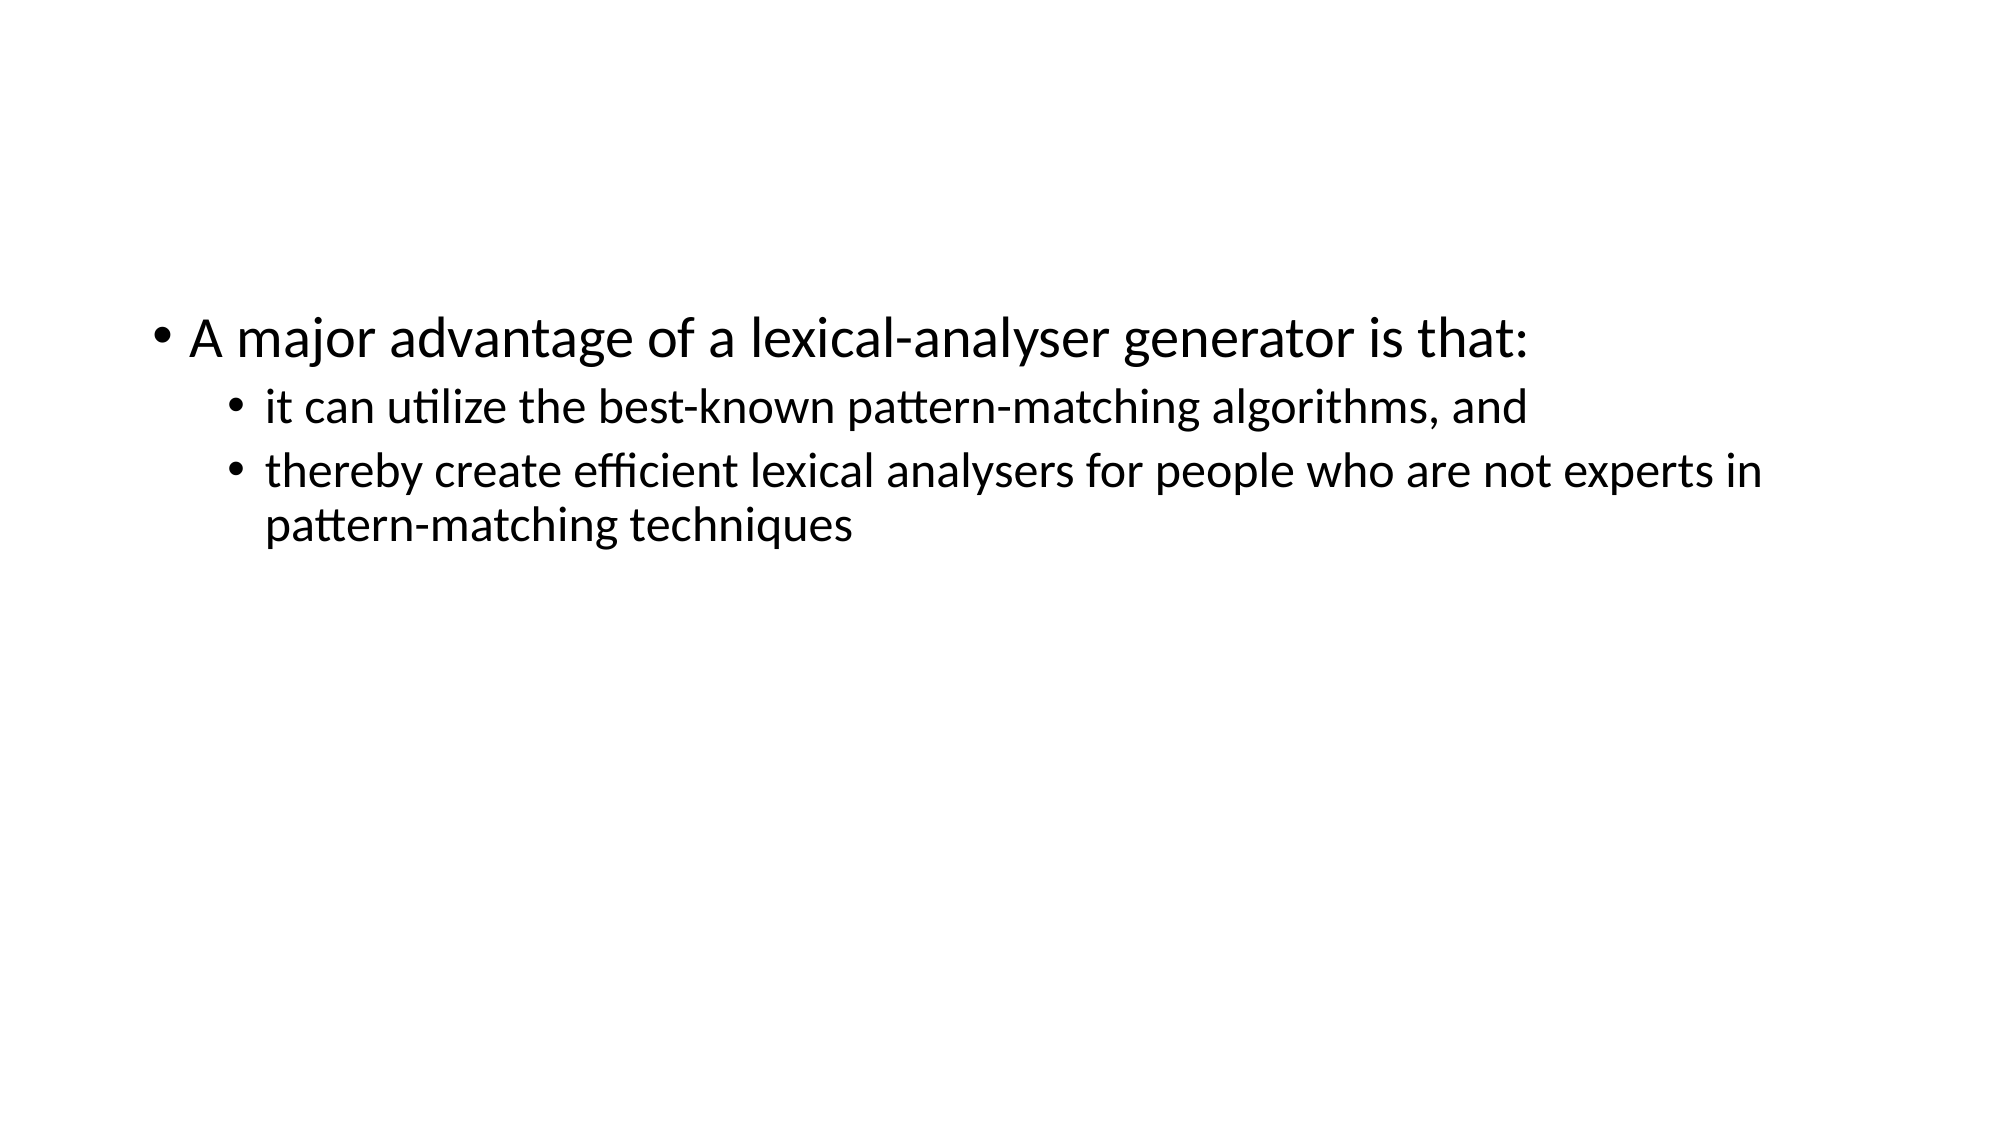

A major advantage of a lexical-analyser generator is that:
it can utilize the best-known pattern-matching algorithms, and
thereby create efficient lexical analysers for people who are not experts in pattern-matching techniques